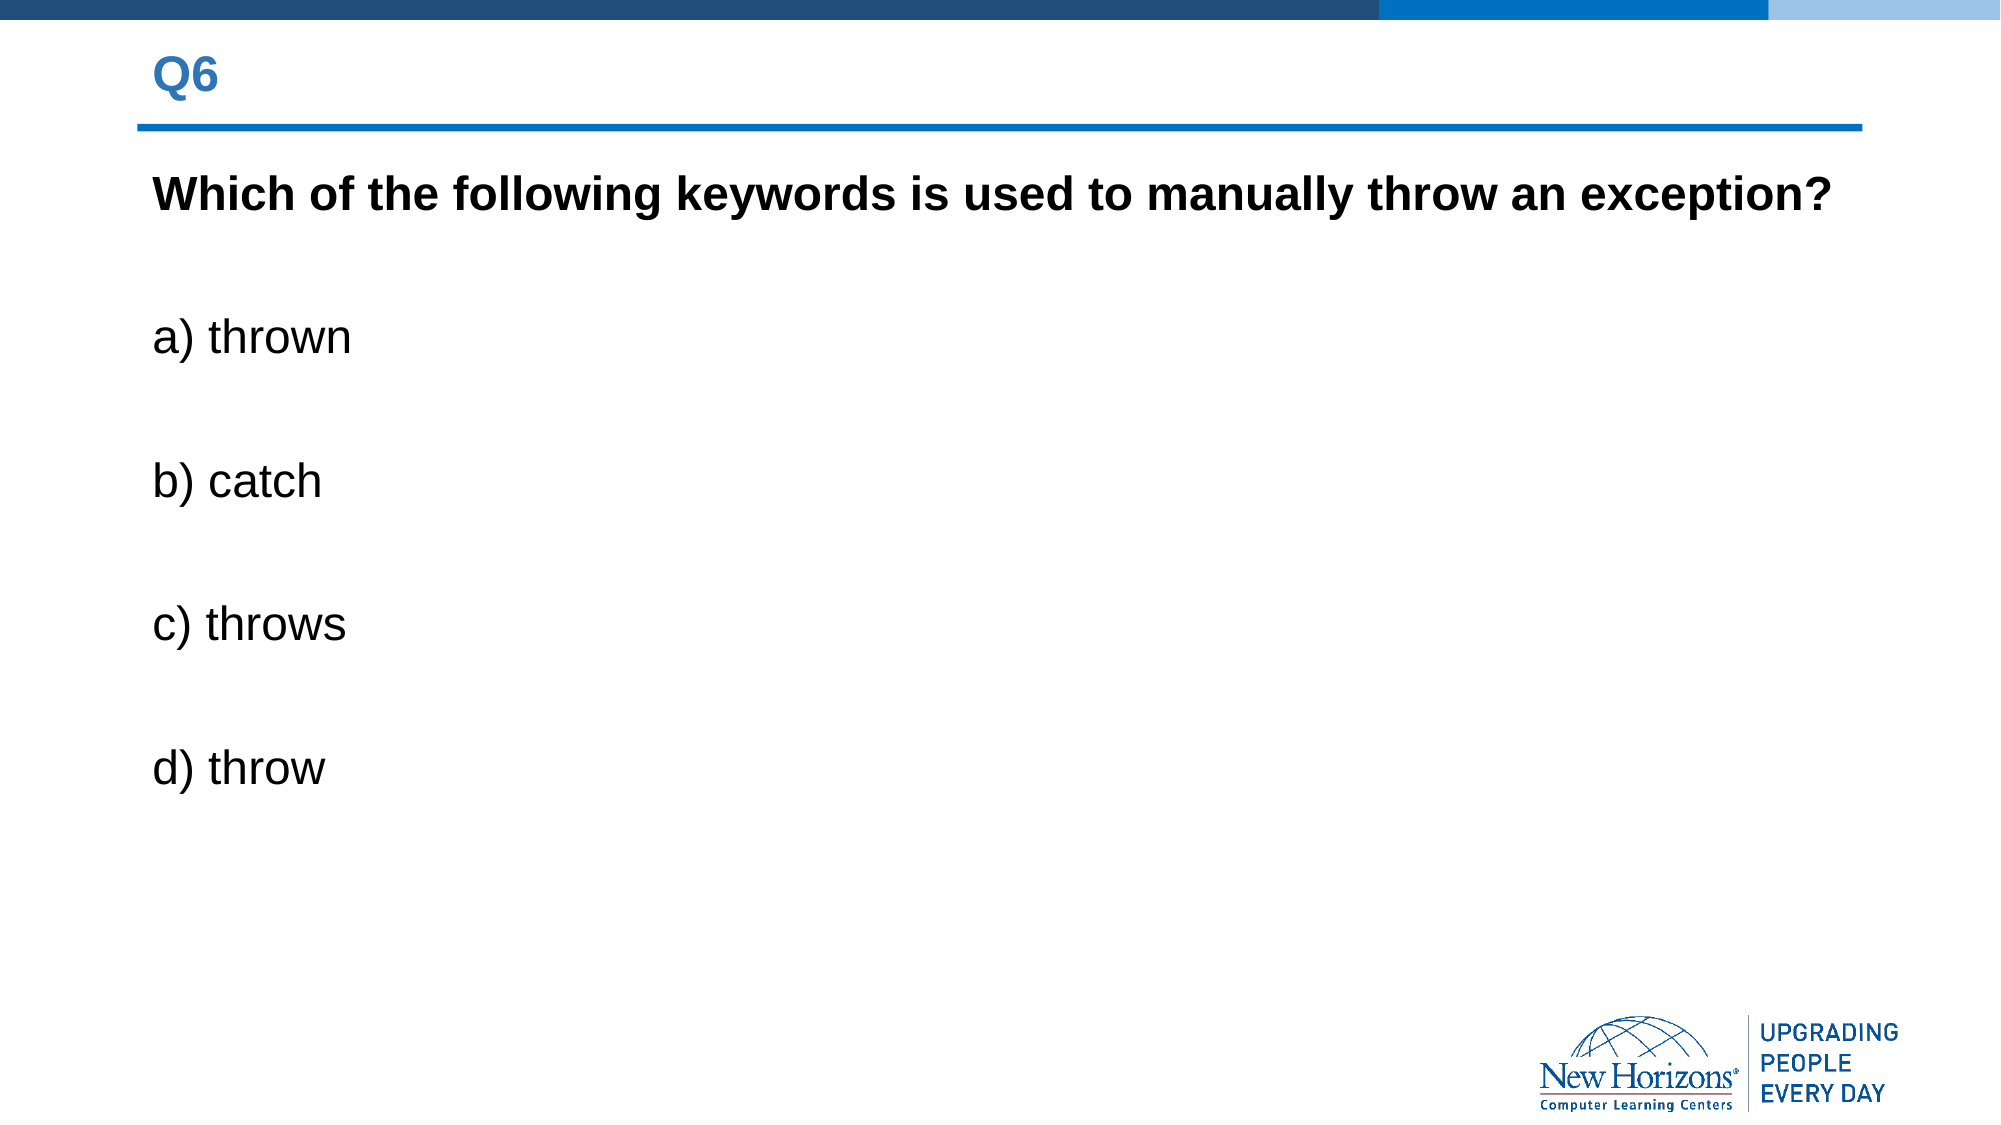

# Q6
Which of the following keywords is used to manually throw an exception?
​
a) thrown
​
b) catch
​
c) throws
​
d) throw